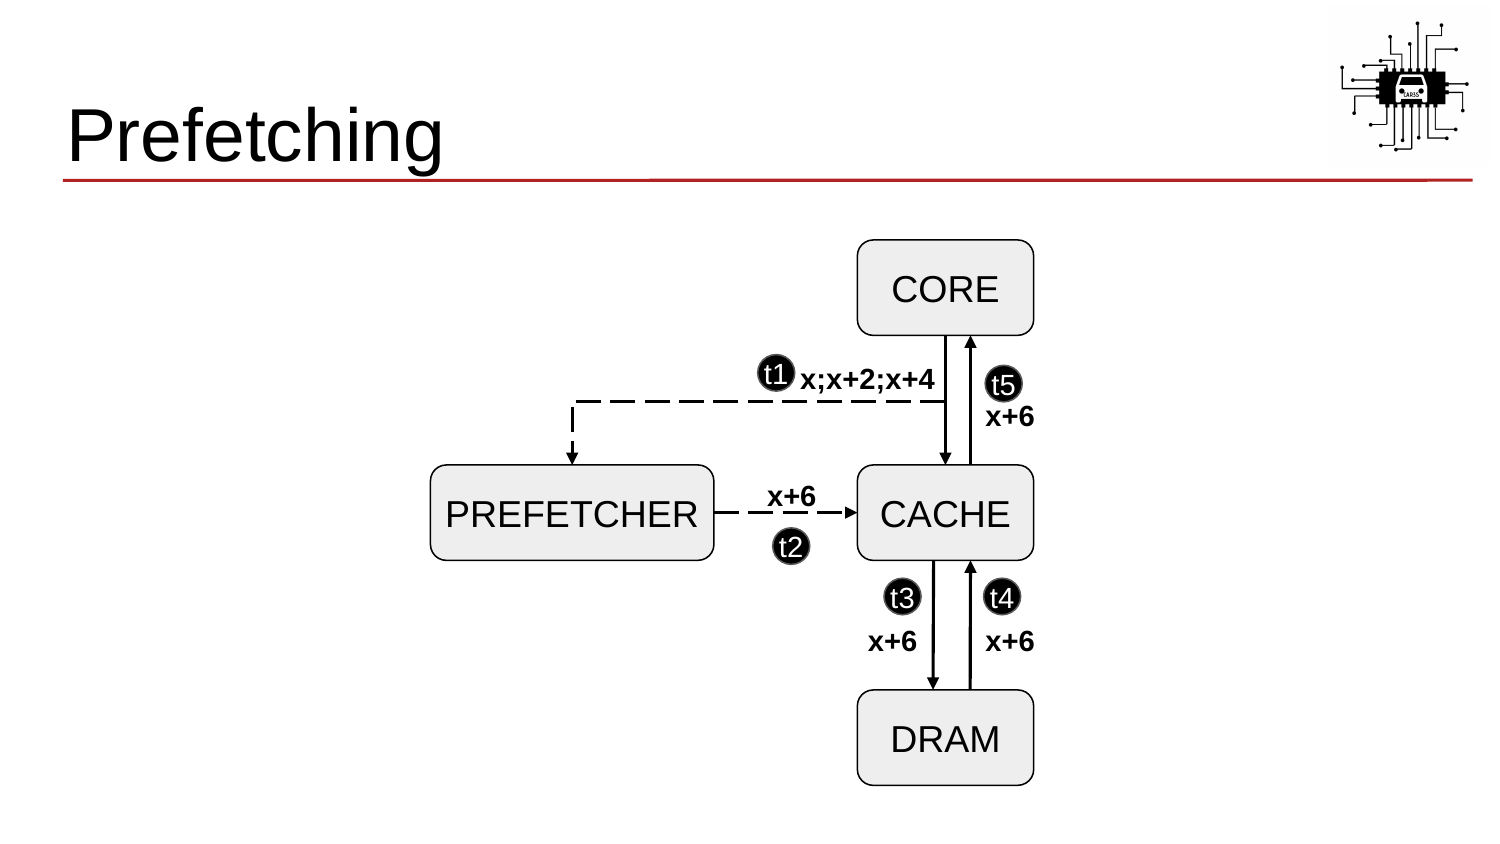

# Prefetching
CORE
x;x+2;x+4
t1
t5
x+6
x+6
PREFETCHER
CACHE
t2
t3
t4
x+6
x+6
DRAM
31